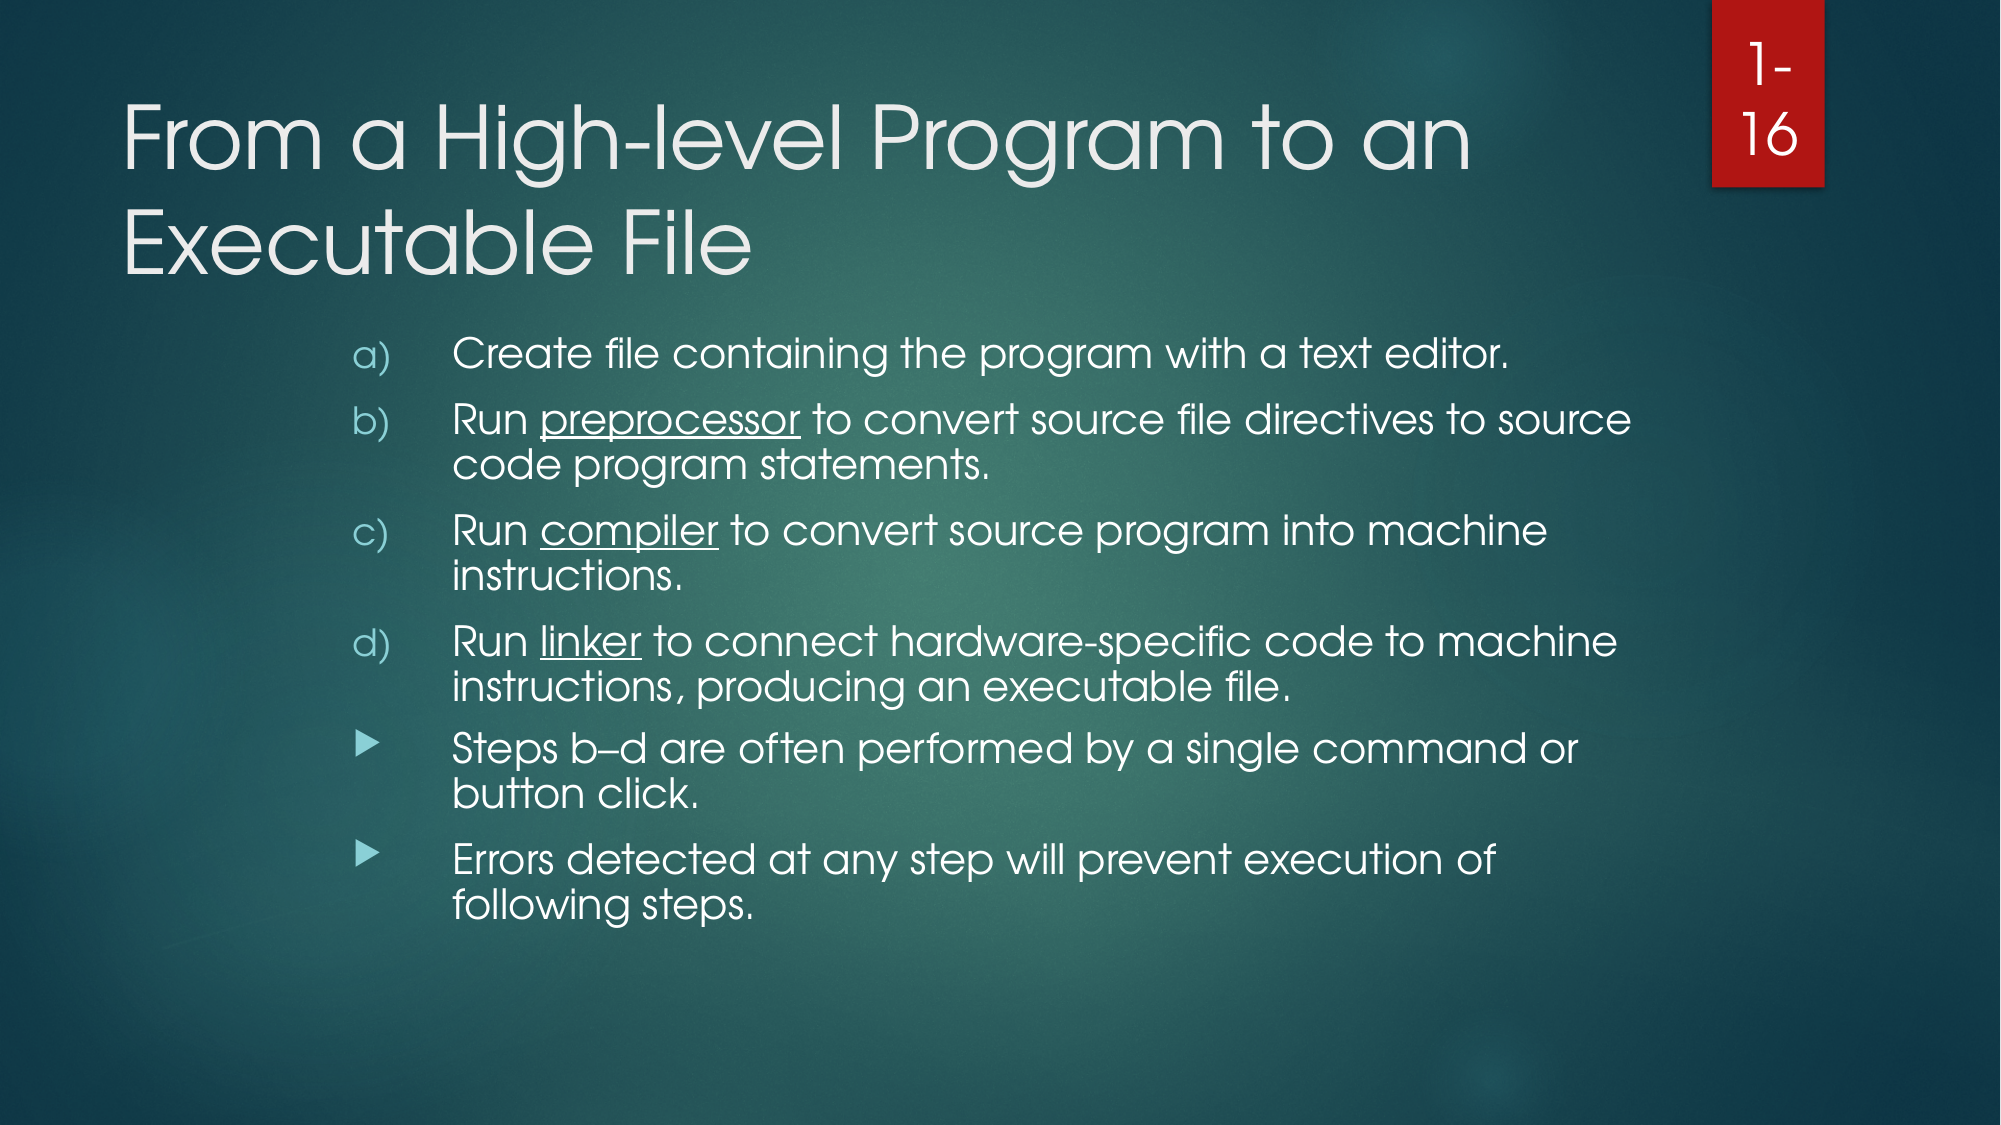

1-16
# From a High-level Program to an Executable File
Create file containing the program with a text editor.
Run preprocessor to convert source file directives to source code program statements.
Run compiler to convert source program into machine instructions.
Run linker to connect hardware-specific code to machine instructions, producing an executable file.
Steps b–d are often performed by a single command or button click.
Errors detected at any step will prevent execution of following steps.